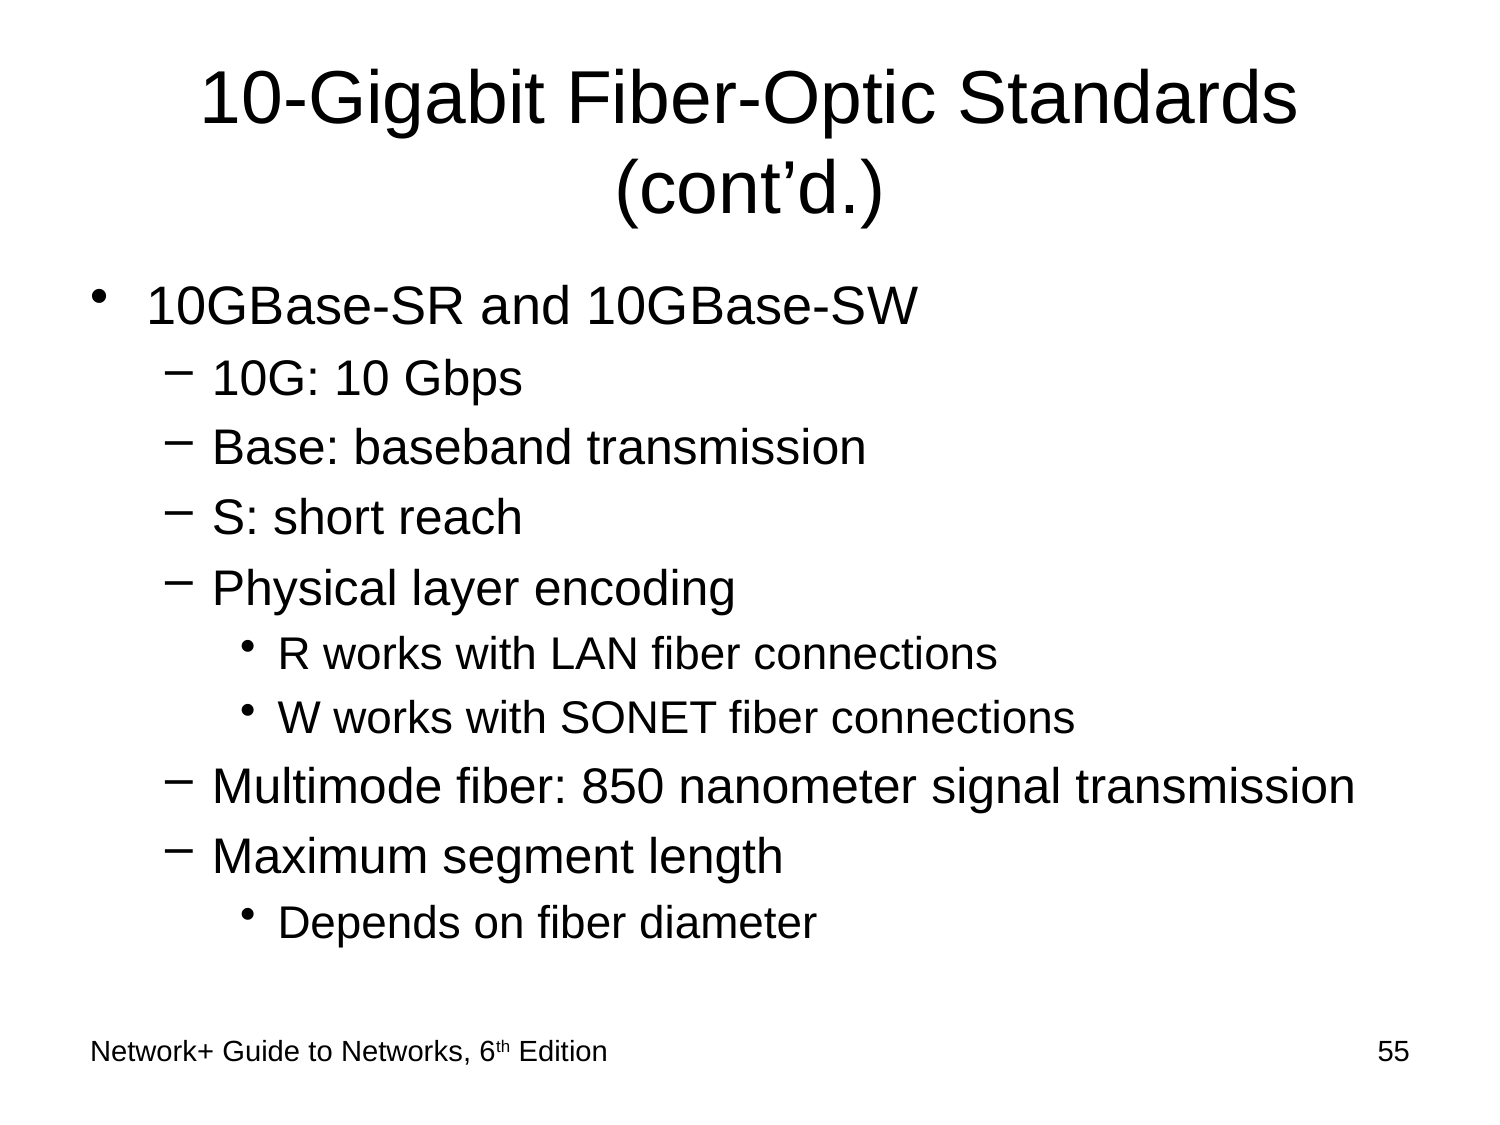

# 10-Gigabit Fiber-Optic Standards (cont’d.)
10GBase-SR and 10GBase-SW
10G: 10 Gbps
Base: baseband transmission
S: short reach
Physical layer encoding
R works with LAN fiber connections
W works with SONET fiber connections
Multimode fiber: 850 nanometer signal transmission
Maximum segment length
Depends on fiber diameter
Network+ Guide to Networks, 6th Edition
55